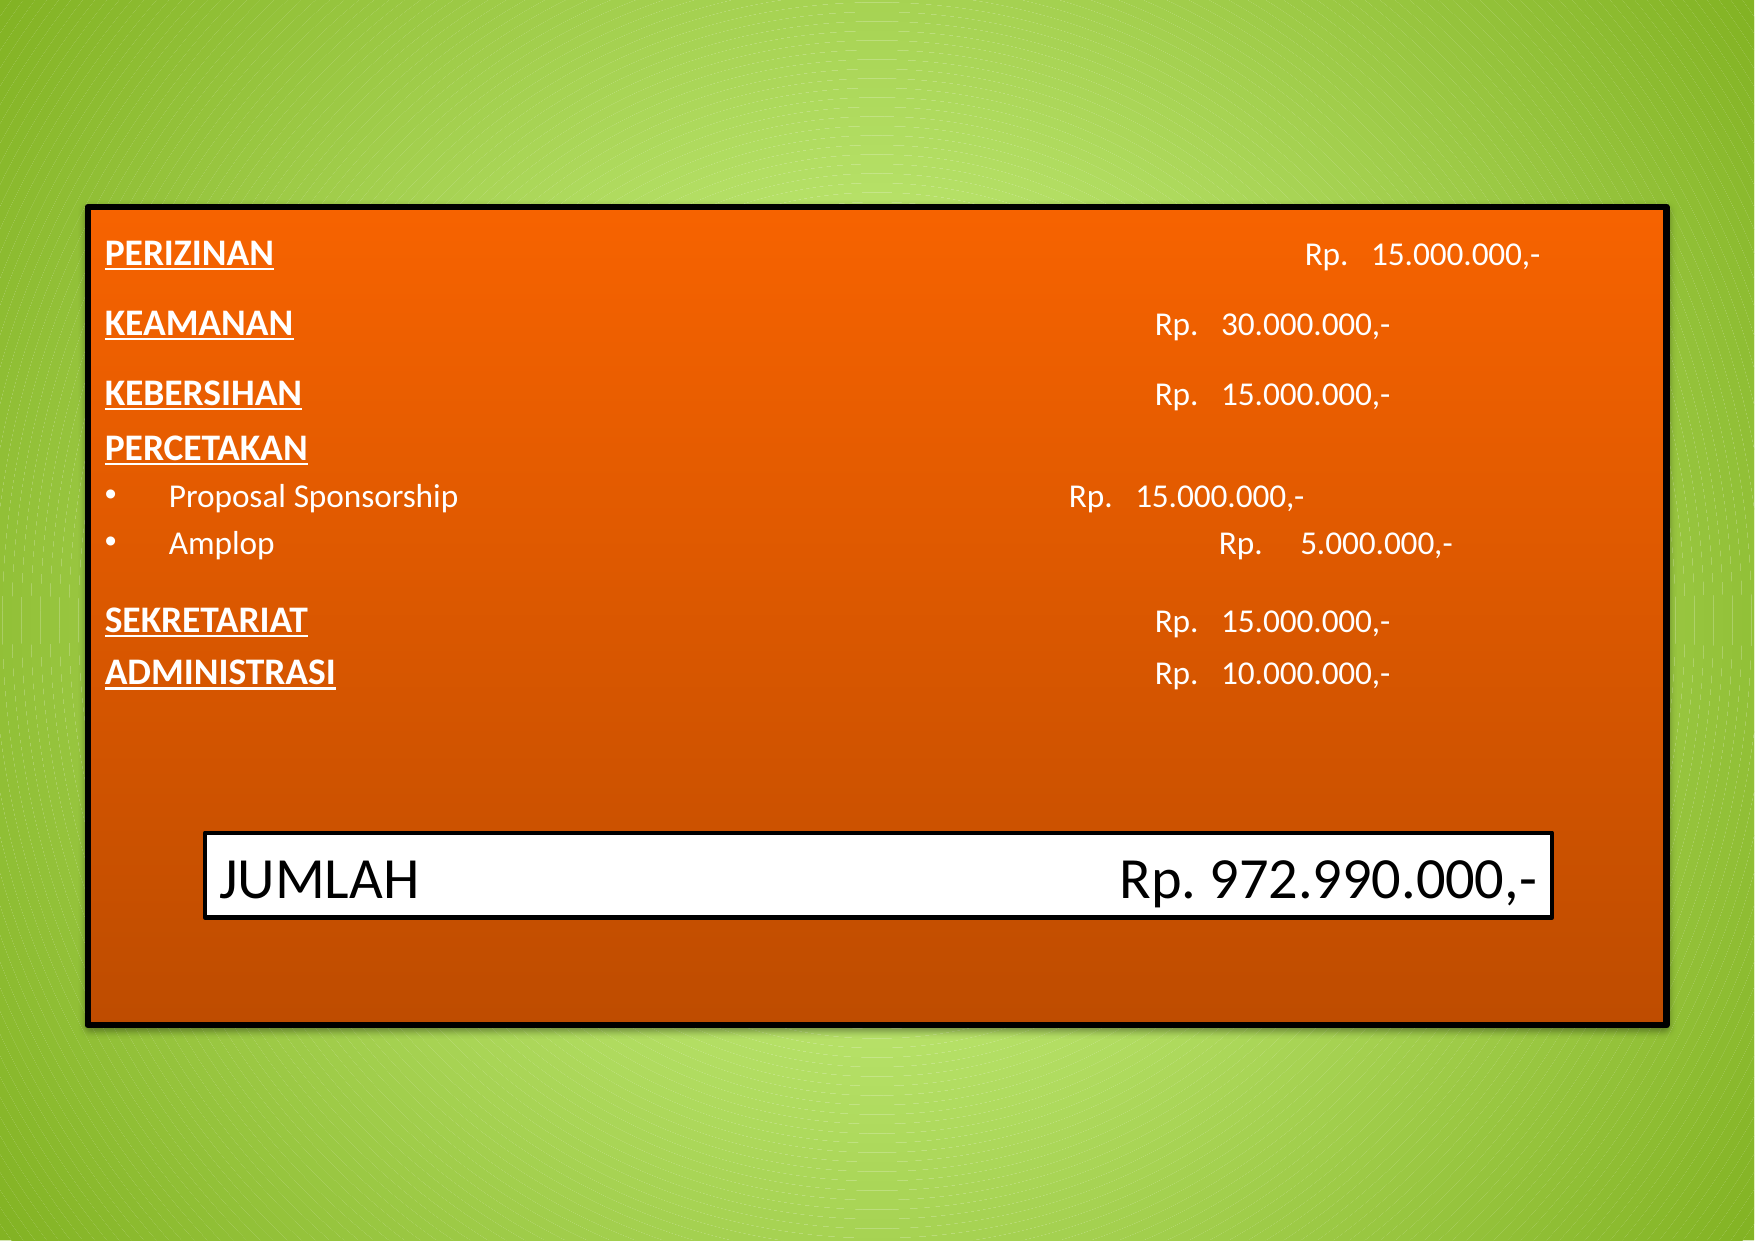

PERIZINAN							Rp.   15.000.000,-
KEAMANAN						Rp.   30.000.000,-
KEBERSIHAN						Rp.   15.000.000,-
PERCETAKAN
Proposal Sponsorship					Rp.   15.000.000,-
Amplop							Rp.     5.000.000,-

SEKRETARIAT						Rp.   15.000.000,-
ADMINISTRASI						Rp.   10.000.000,-

JUMLAH					Rp. 972.990.000,-